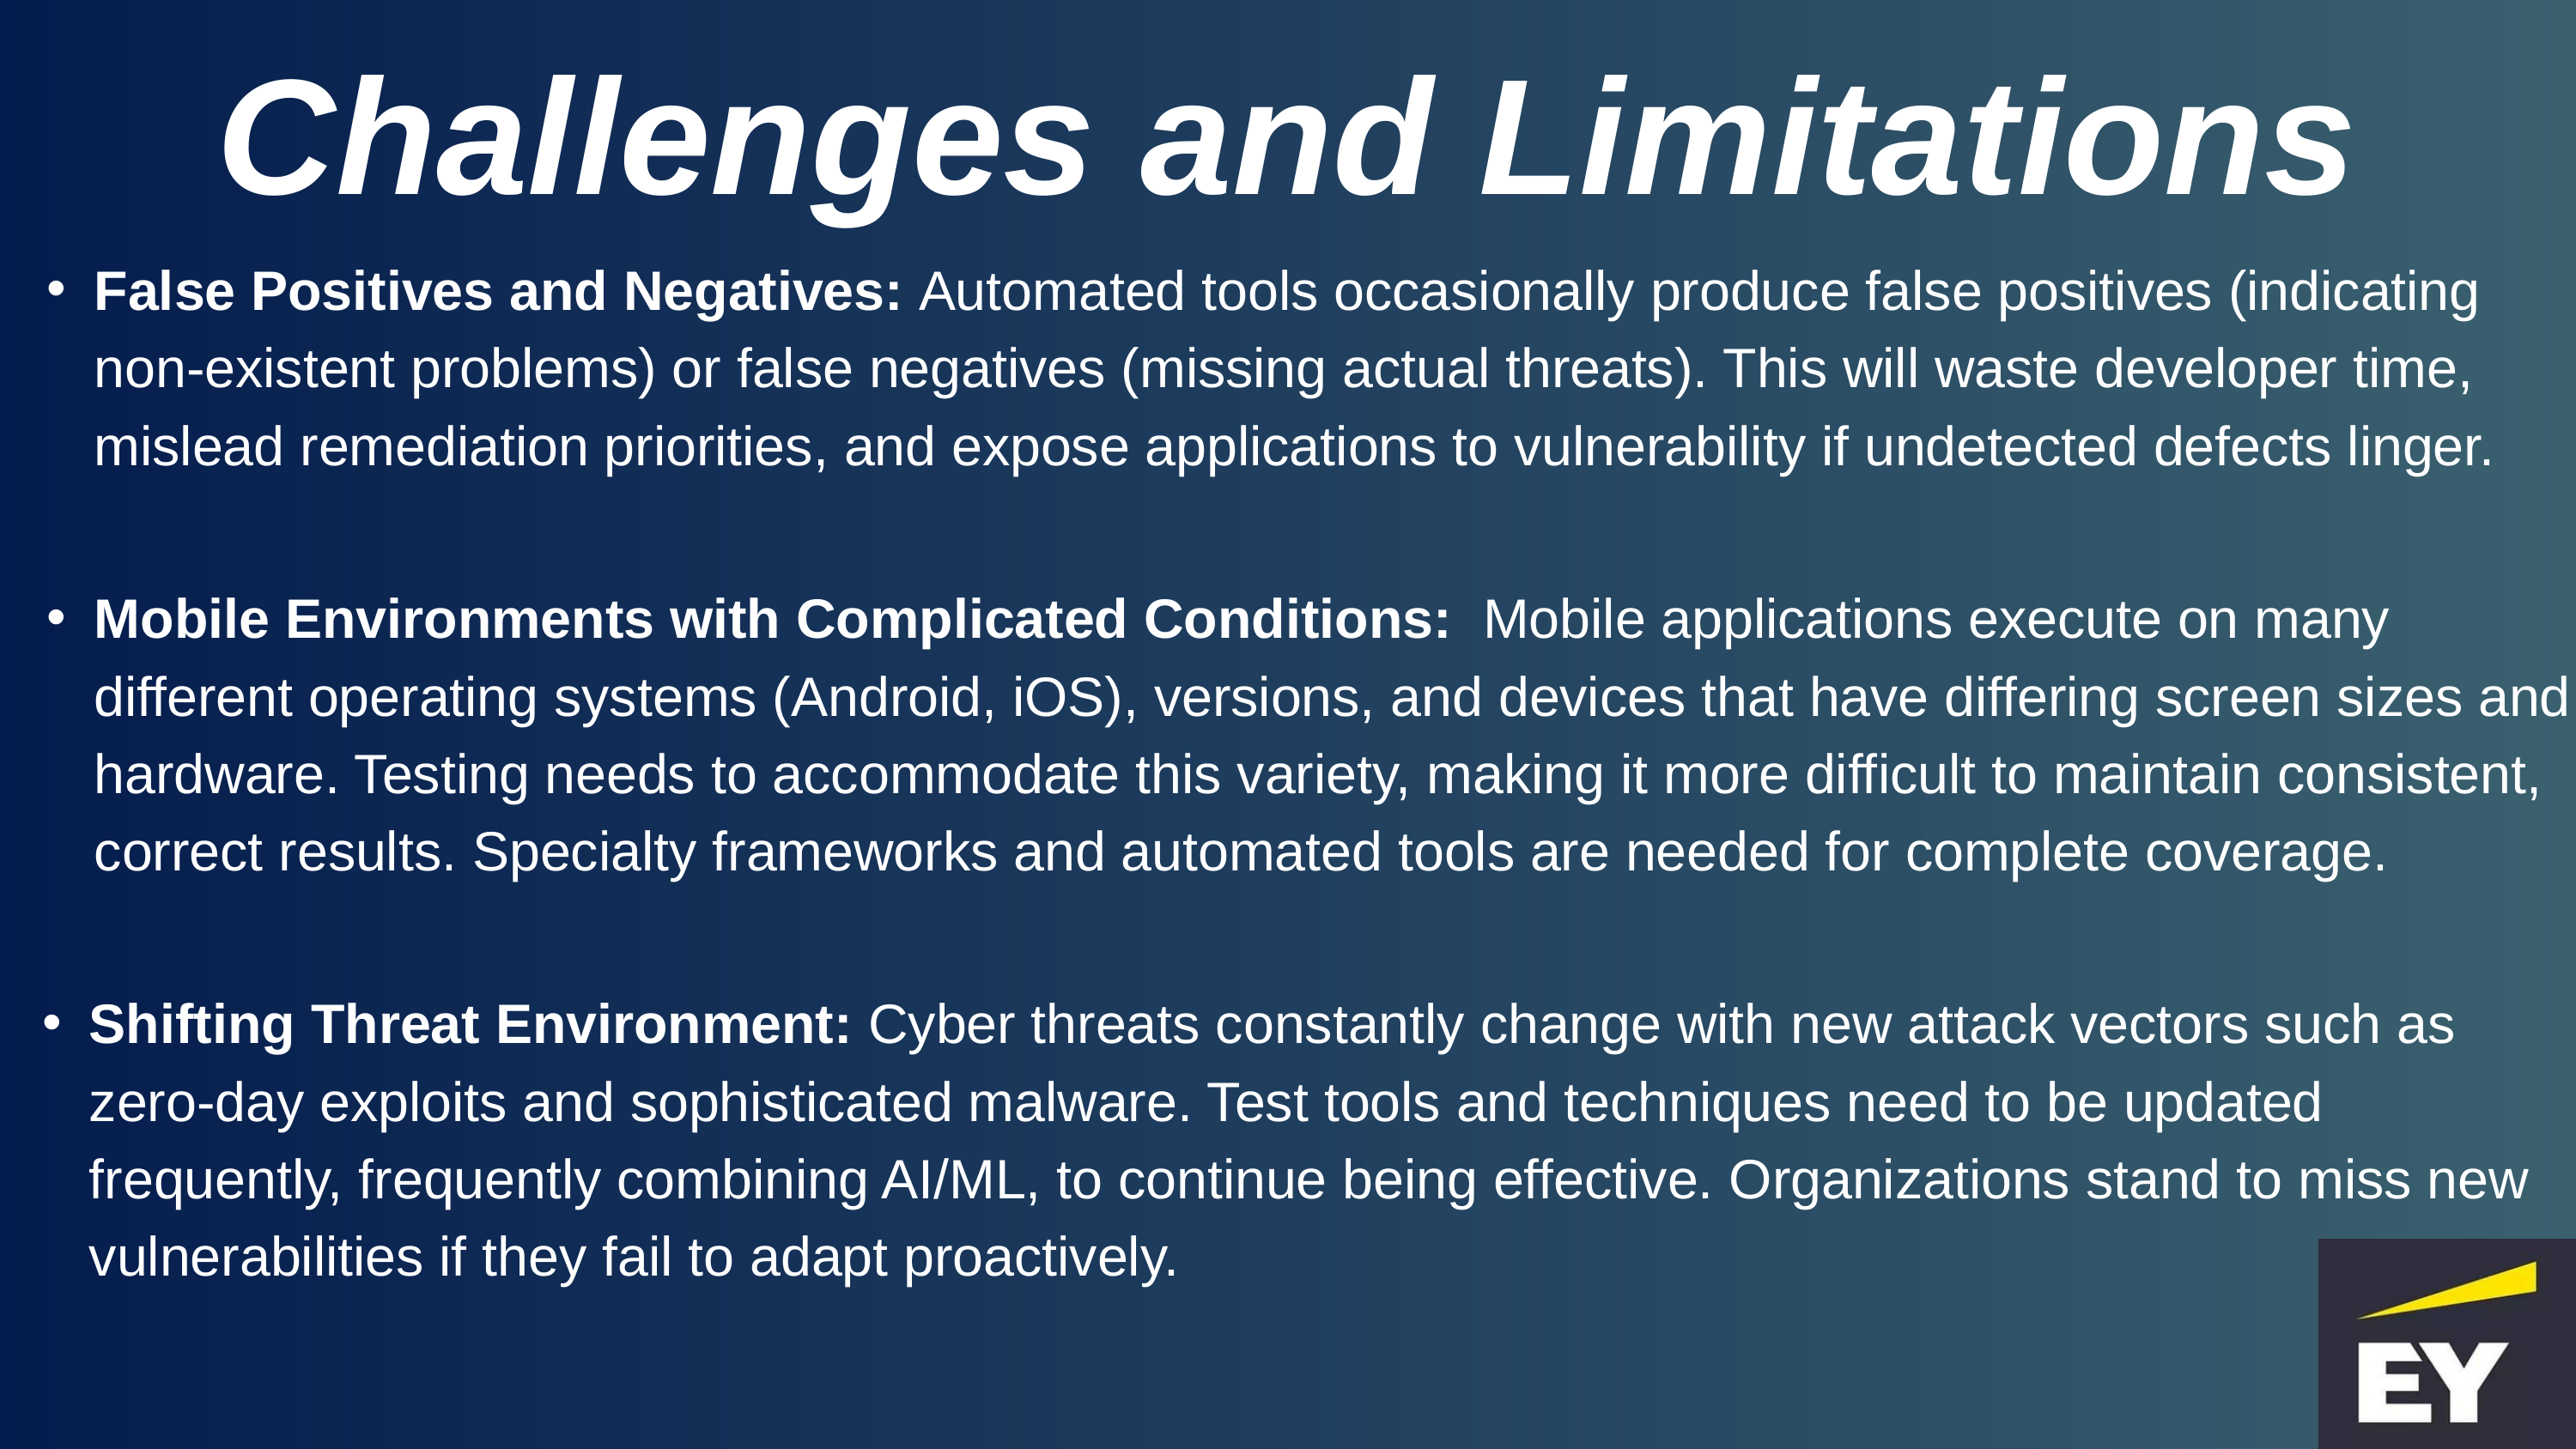

Challenges and Limitations
False Positives and Negatives: Automated tools occasionally produce false positives (indicating non-existent problems) or false negatives (missing actual threats). This will waste developer time, mislead remediation priorities, and expose applications to vulnerability if undetected defects linger.
Mobile Environments with Complicated Conditions:  Mobile applications execute on many different operating systems (Android, iOS), versions, and devices that have differing screen sizes and hardware. Testing needs to accommodate this variety, making it more difficult to maintain consistent, correct results. Specialty frameworks and automated tools are needed for complete coverage.
Shifting Threat Environment: Cyber threats constantly change with new attack vectors such as zero-day exploits and sophisticated malware. Test tools and techniques need to be updated frequently, frequently combining AI/ML, to continue being effective. Organizations stand to miss new vulnerabilities if they fail to adapt proactively.